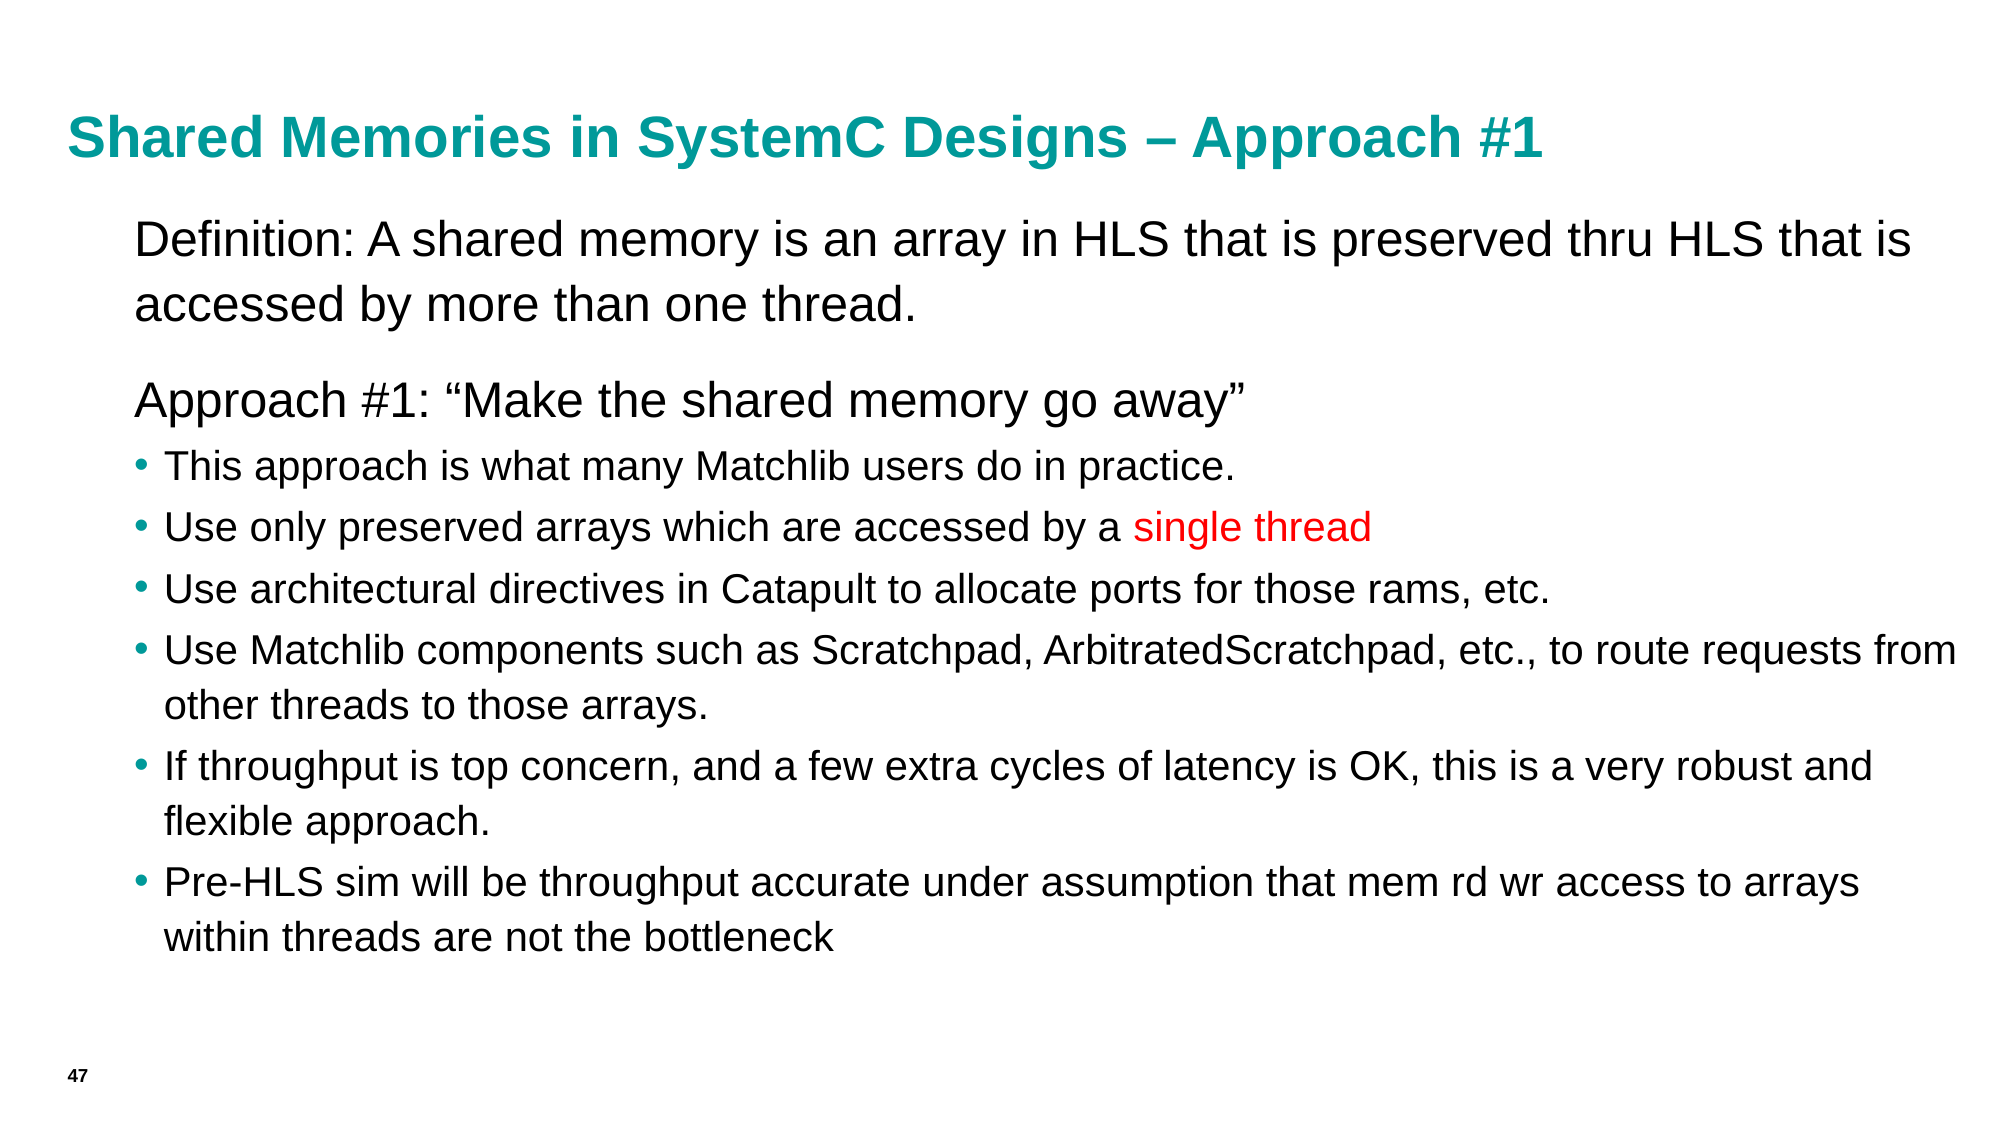

# Shared Memories in SystemC Designs – Approach #1
Definition: A shared memory is an array in HLS that is preserved thru HLS that is accessed by more than one thread.
Approach #1: “Make the shared memory go away”
This approach is what many Matchlib users do in practice.
Use only preserved arrays which are accessed by a single thread
Use architectural directives in Catapult to allocate ports for those rams, etc.
Use Matchlib components such as Scratchpad, ArbitratedScratchpad, etc., to route requests from other threads to those arrays.
If throughput is top concern, and a few extra cycles of latency is OK, this is a very robust and flexible approach.
Pre-HLS sim will be throughput accurate under assumption that mem rd wr access to arrays within threads are not the bottleneck

47